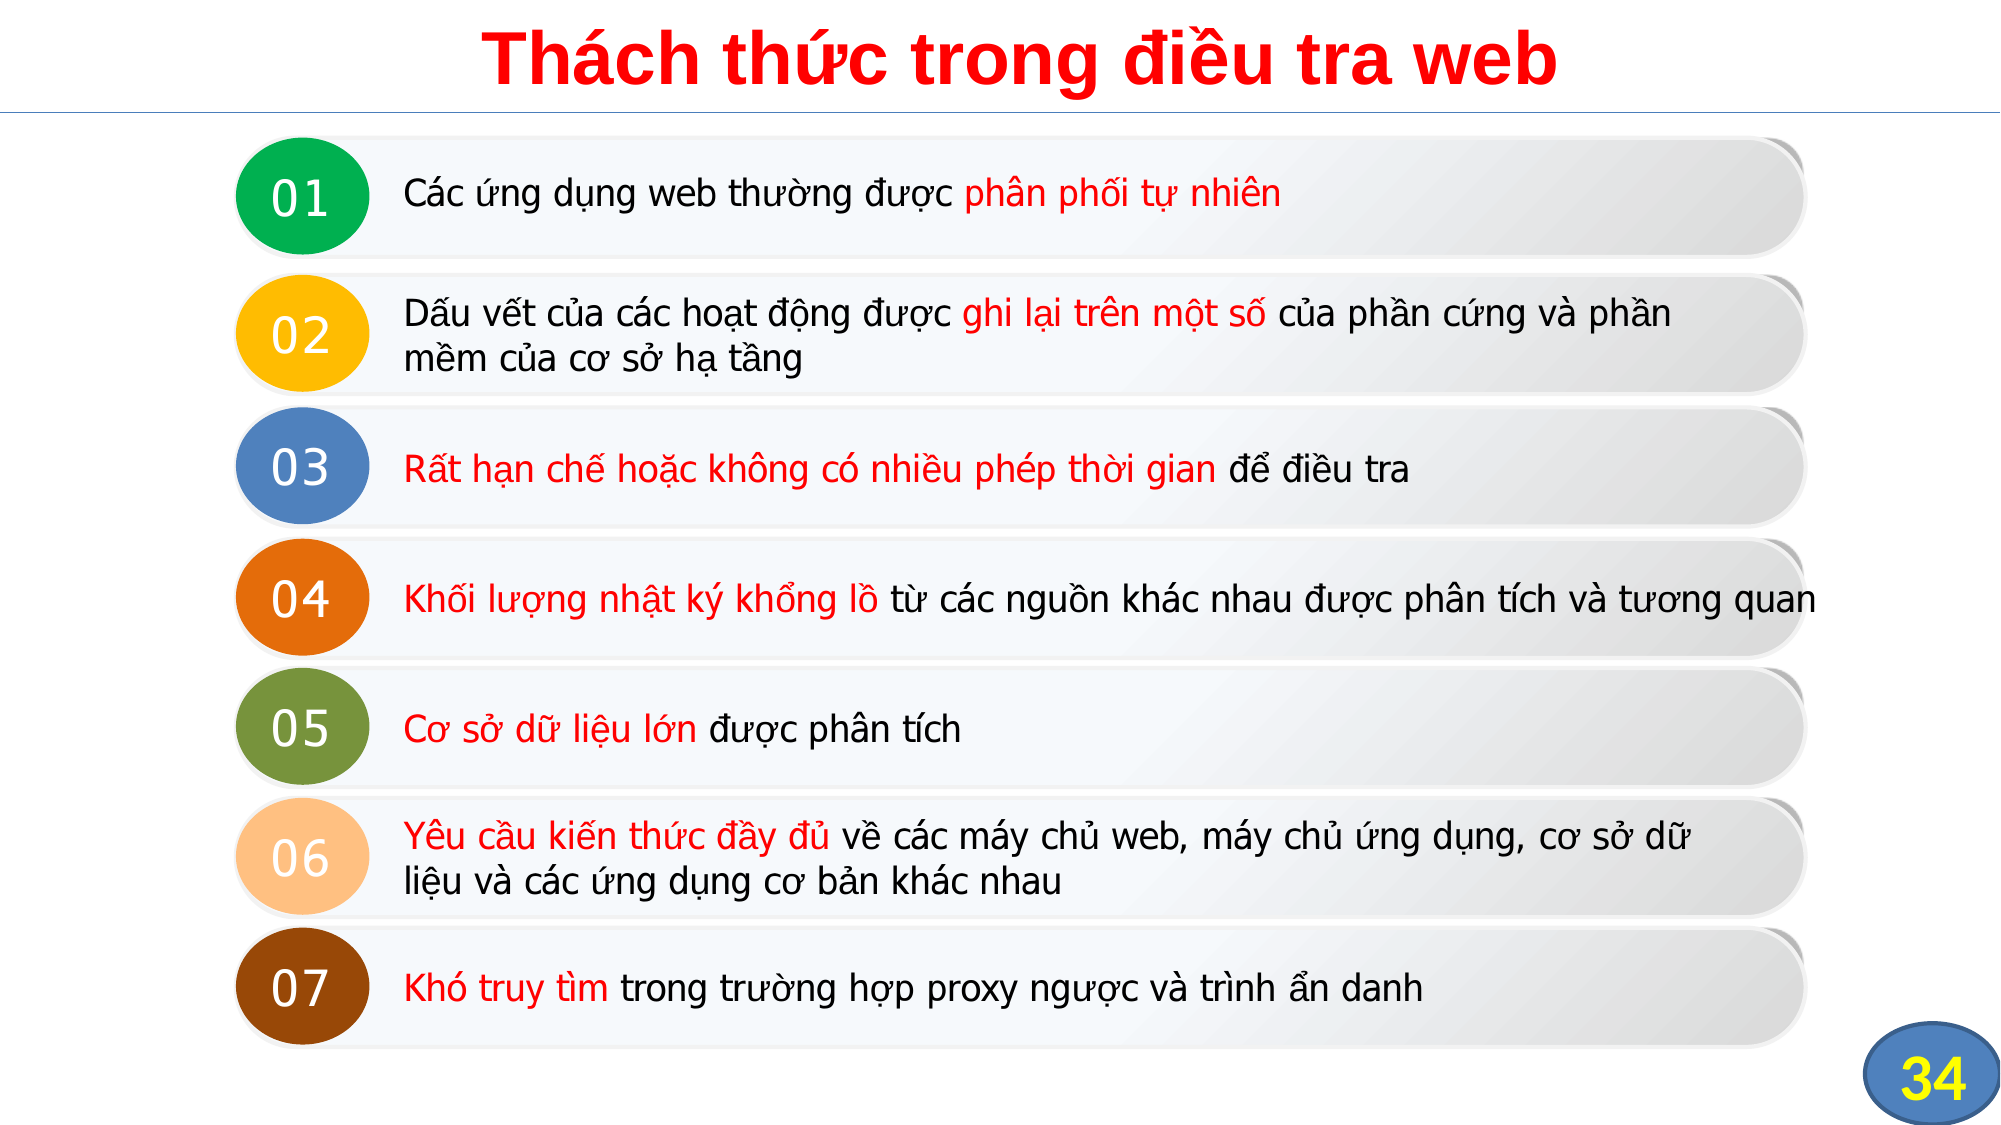

Thách thức trong điều tra web

01
Các ứng dụng web thường được phân phối tự nhiên

02
Dấu vết của các hoạt động được ghi lại trên một số của phần cứng và phần mềm của cơ sở hạ tầng

03
Rất hạn chế hoặc không có nhiều phép thời gian để điều tra

04
Khối lượng nhật ký khổng lồ từ các nguồn khác nhau được phân tích và tương quan

05
Cơ sở dữ liệu lớn được phân tích

06
Yêu cầu kiến thức đầy đủ về các máy chủ web, máy chủ ứng dụng, cơ sở dữ liệu và các ứng dụng cơ bản khác nhau

07
Khó truy tìm trong trường hợp proxy ngược và trình ẩn danh
34